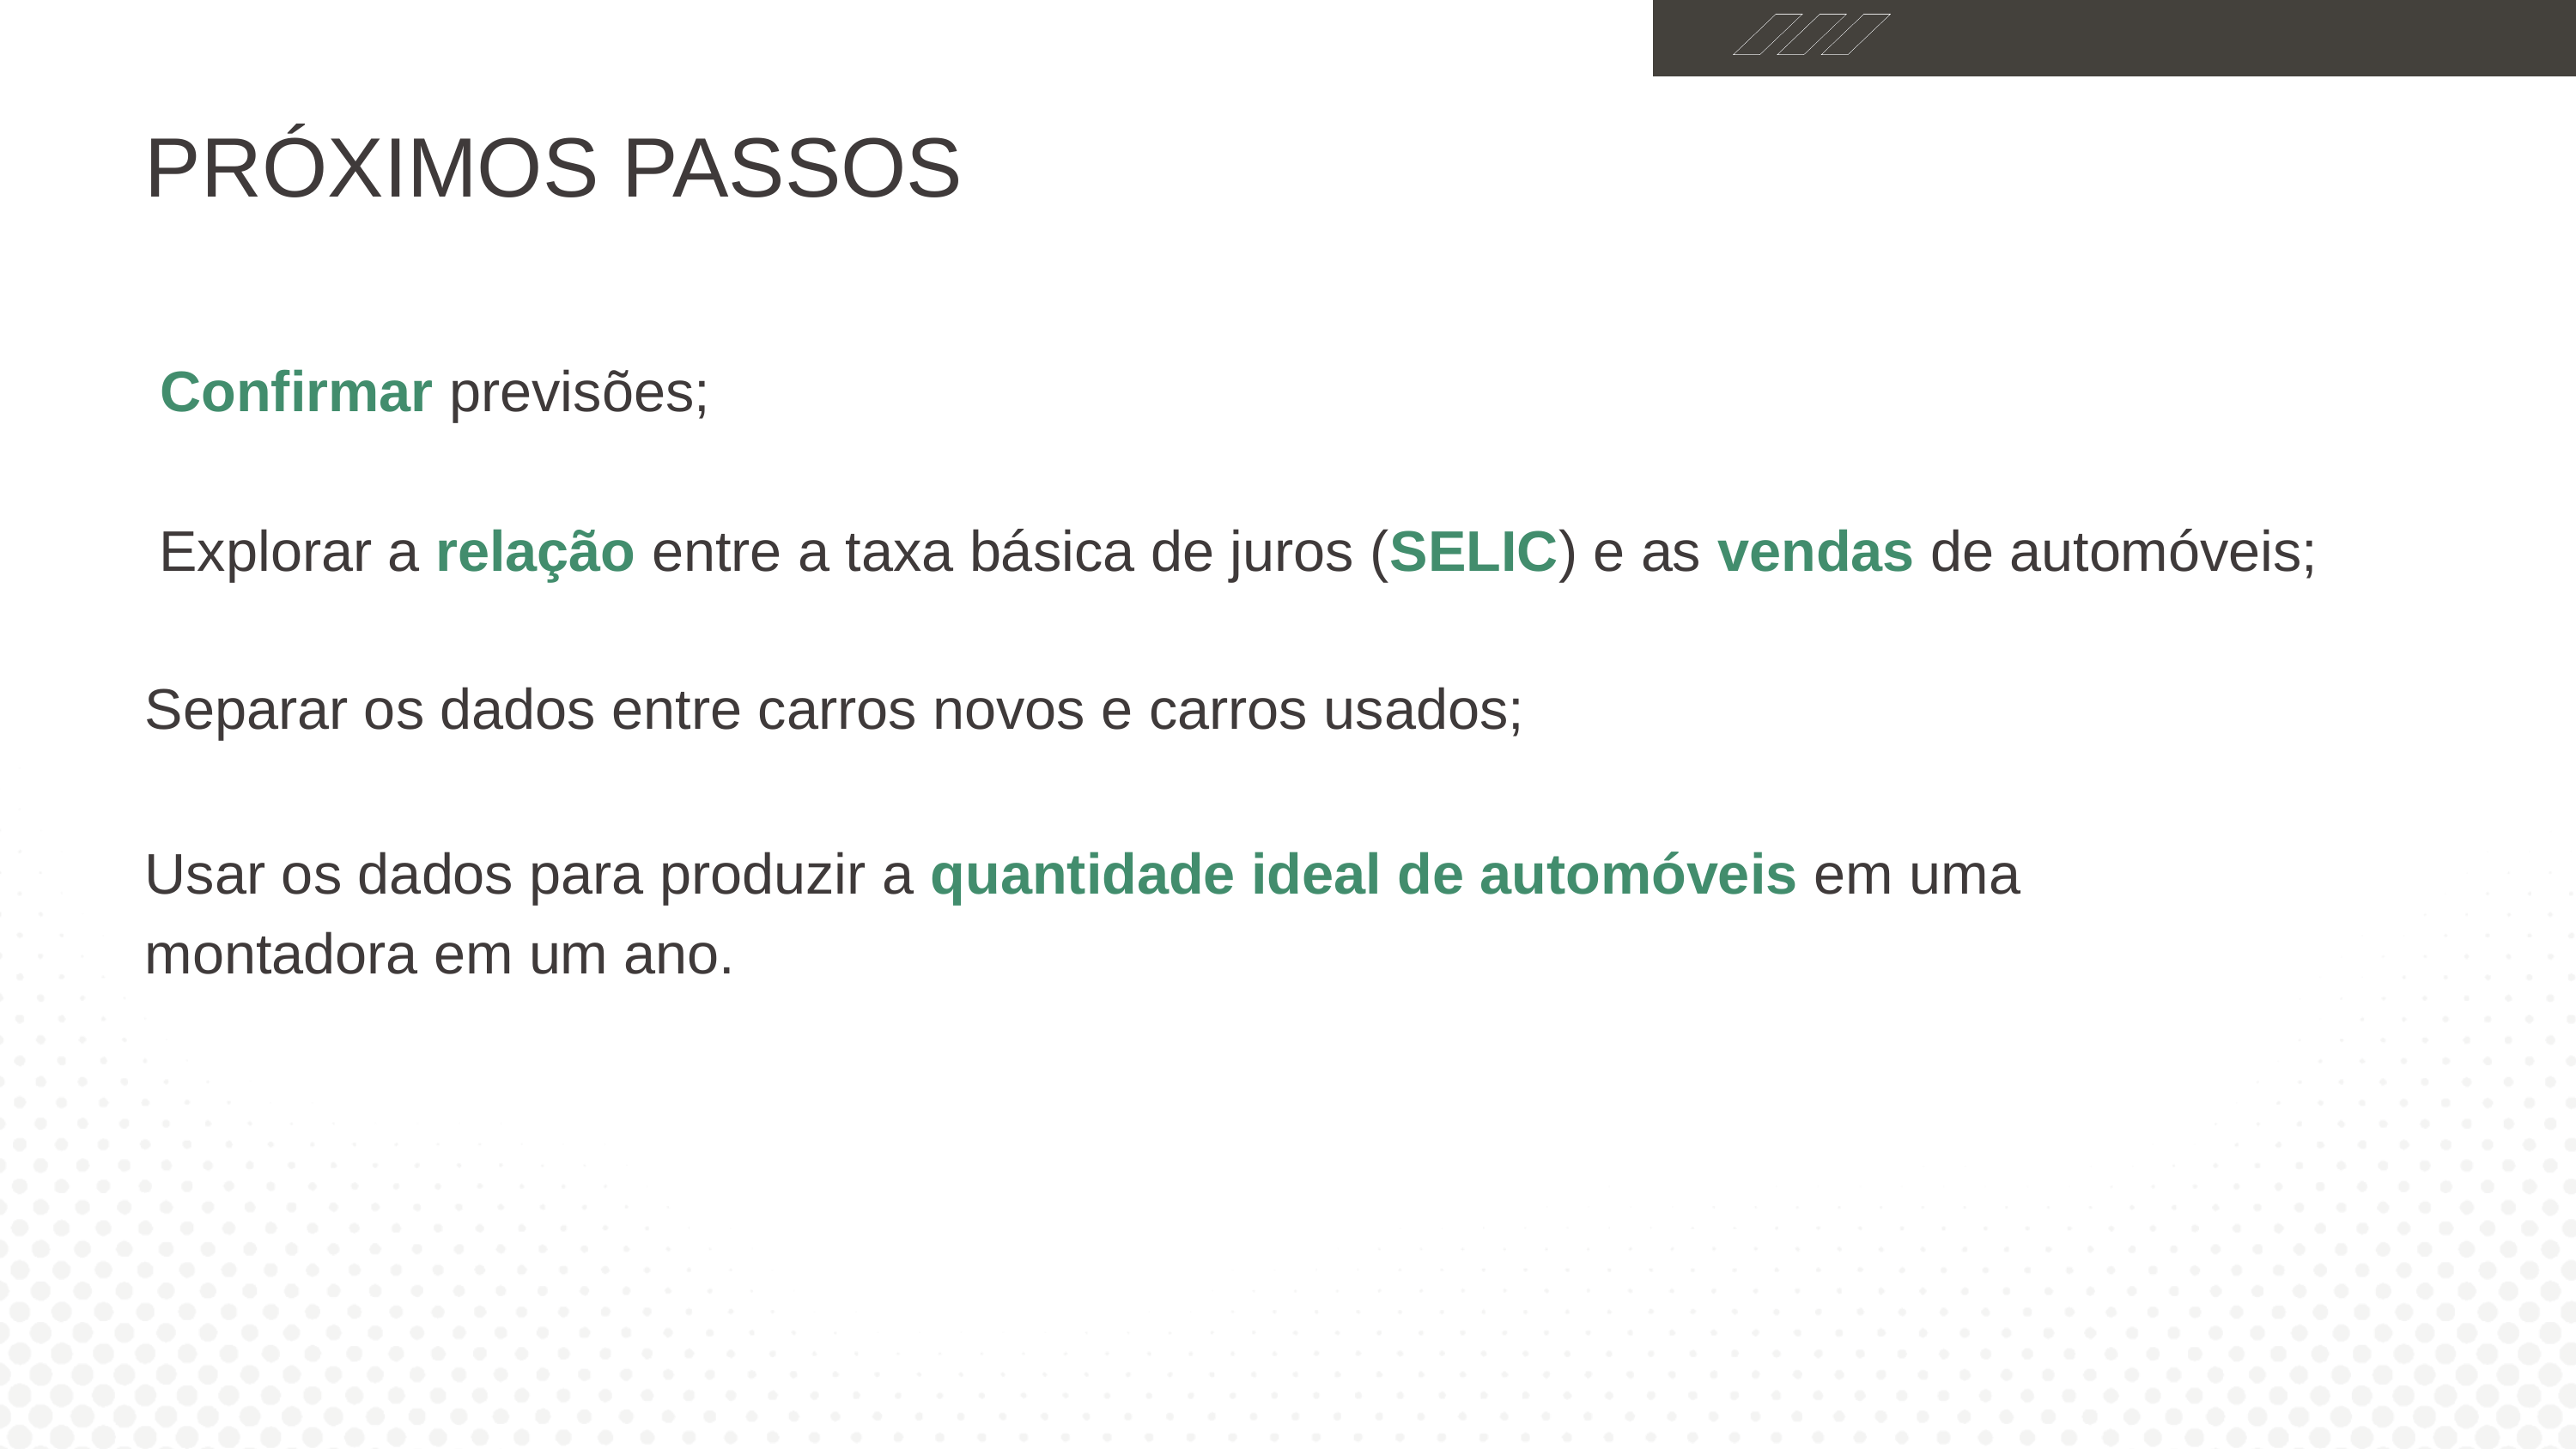

PRÓXIMOS PASSOS
Confirmar previsões;
Explorar a relação entre a taxa básica de juros (SELIC) e as vendas de automóveis;

Separar os dados entre carros novos e carros usados;
Usar os dados para produzir a quantidade ideal de automóveis em uma montadora em um ano.